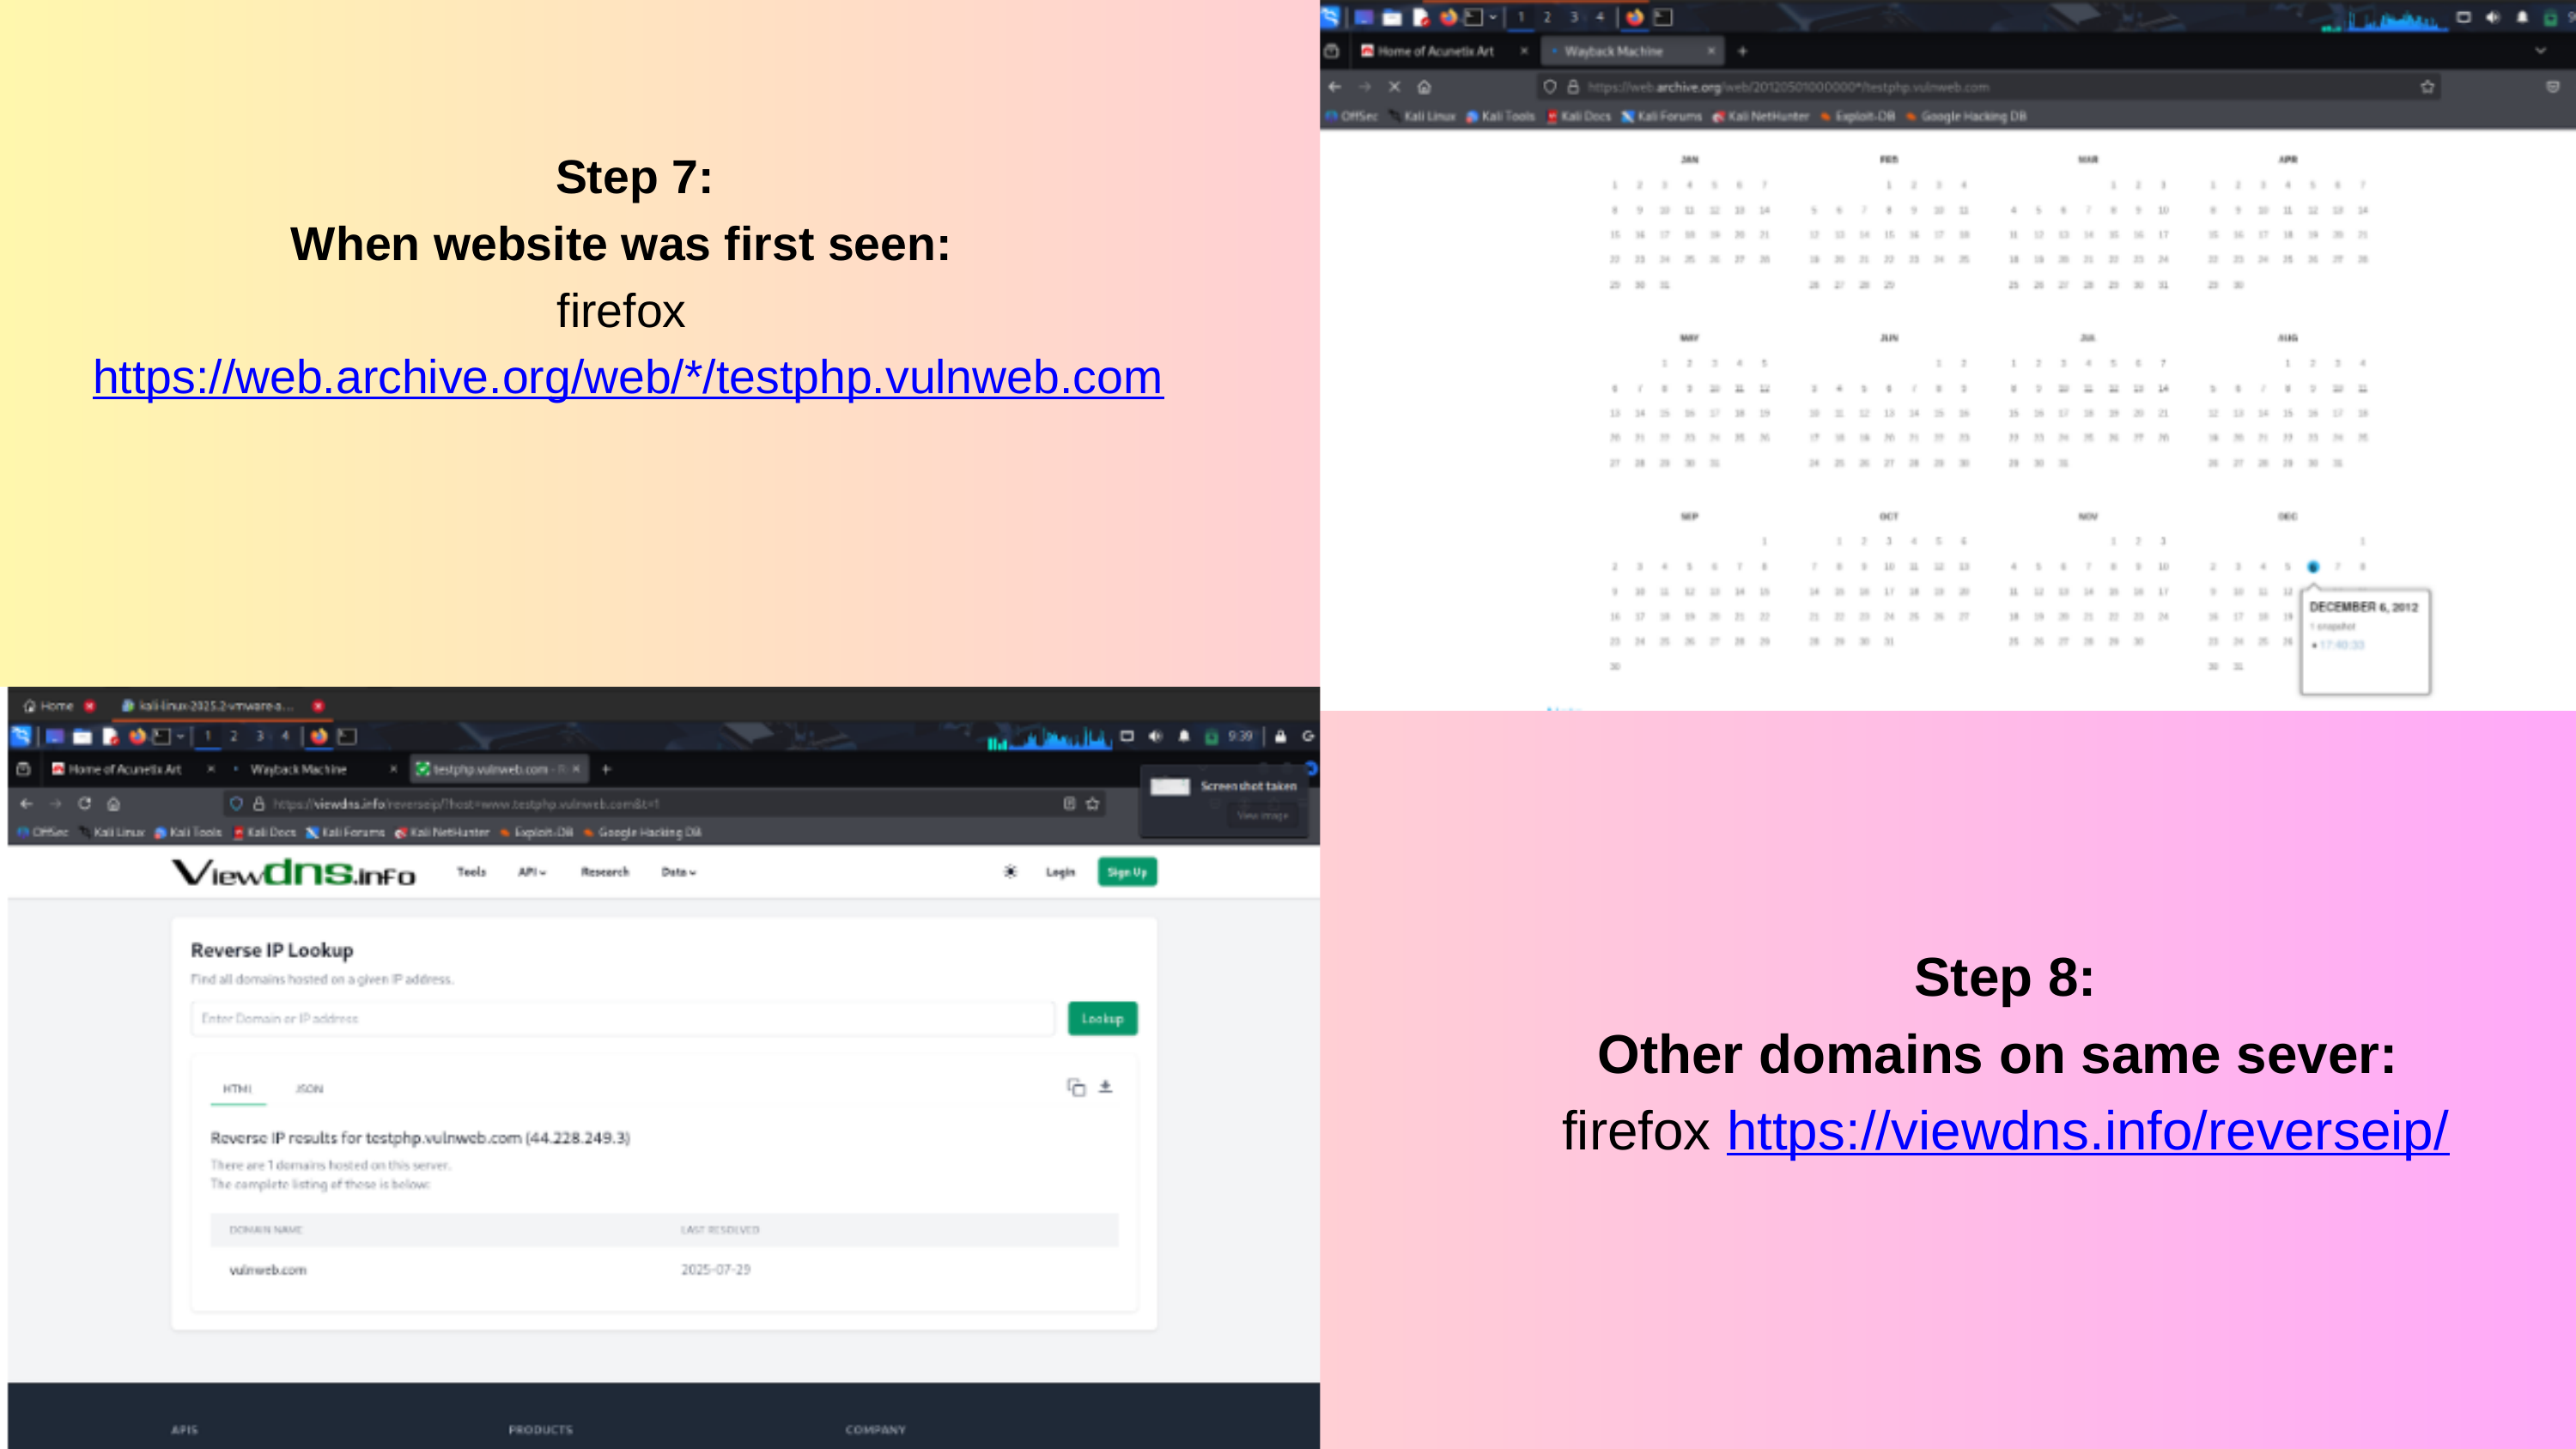

Step 7:
When website was first seen:
firefox https://web.archive.org/web/*/testphp.vulnweb.com

 Step 8:
Other domains on same sever:
 firefox https://viewdns.info/reverseip/